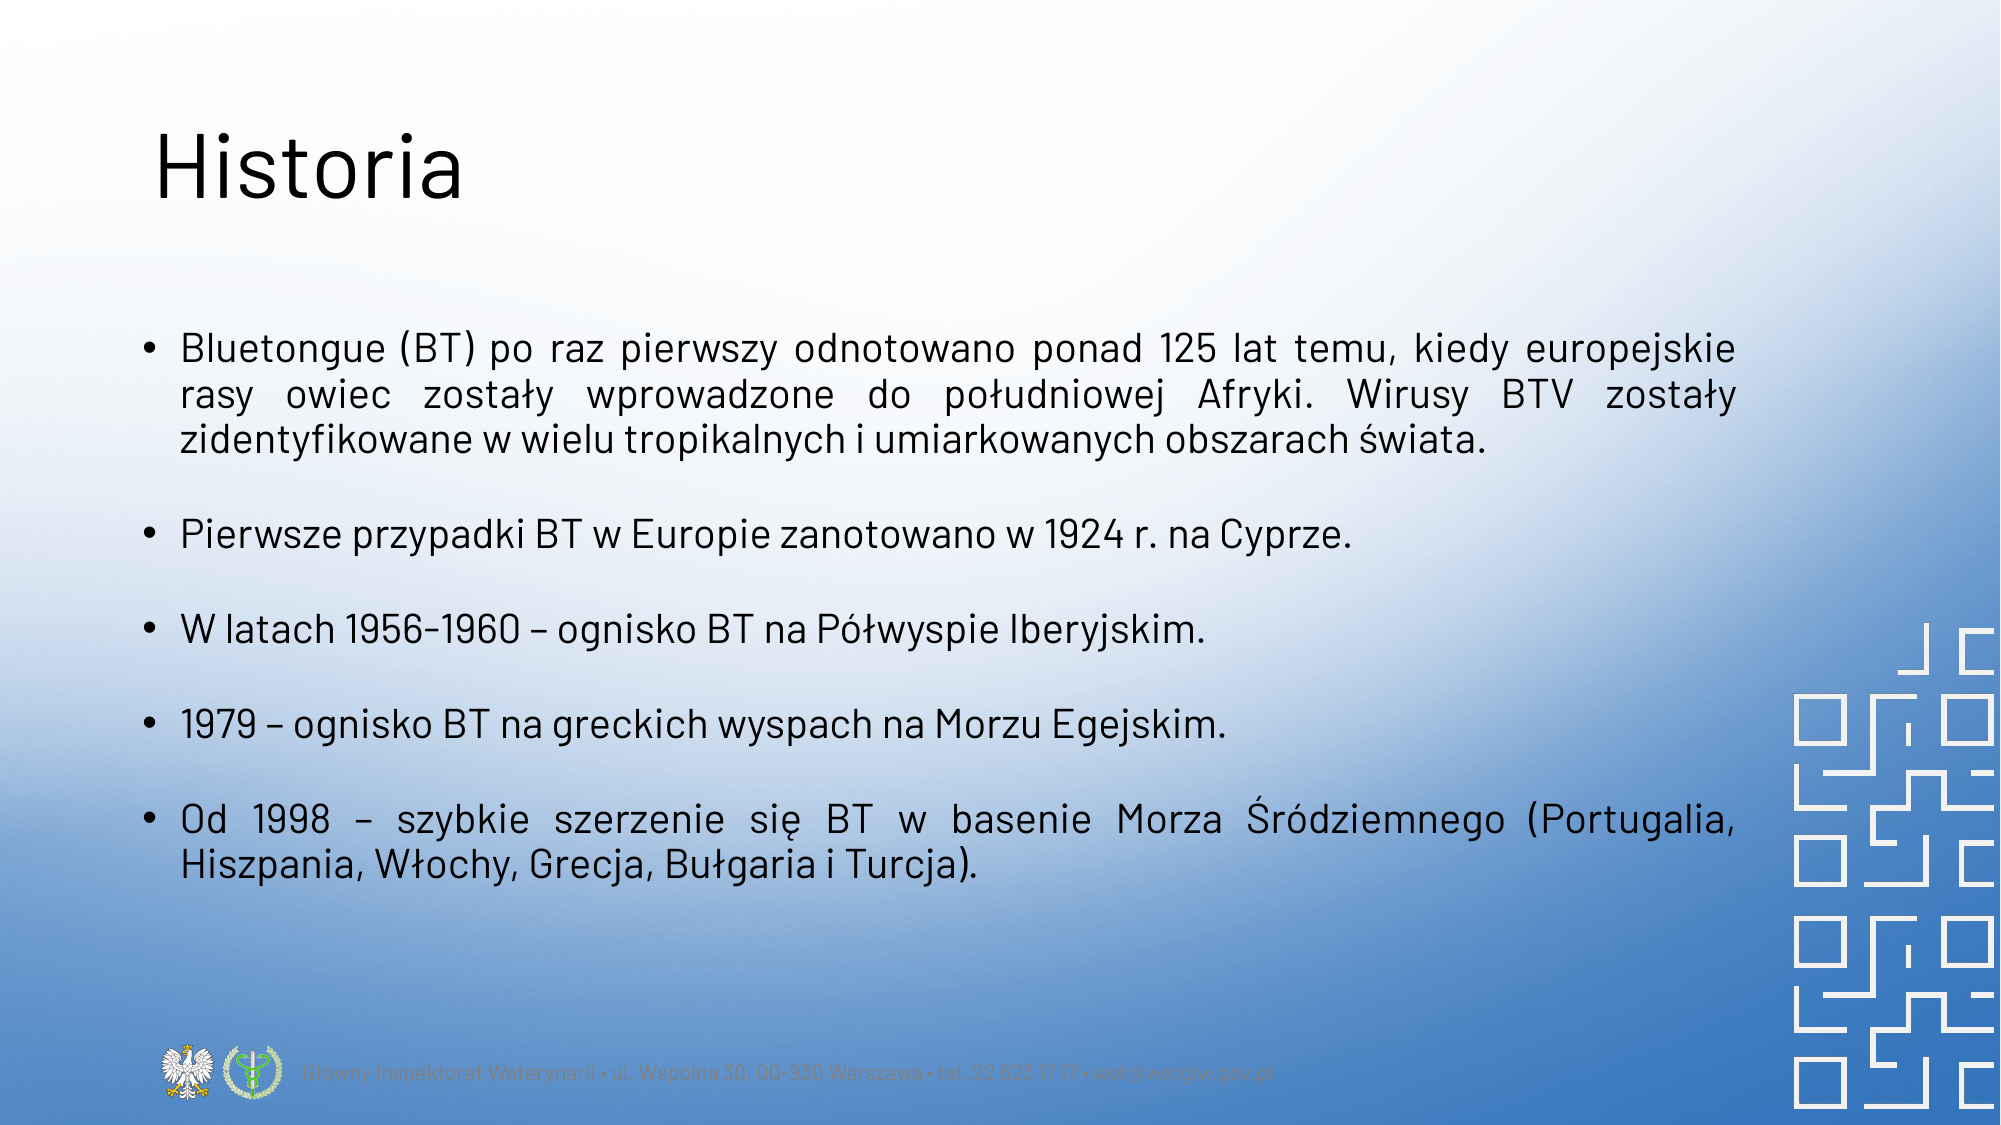

# Historia
Bluetongue (BT) po raz pierwszy odnotowano ponad 125 lat temu, kiedy europejskie rasy owiec zostały wprowadzone do południowej Afryki. Wirusy BTV zostały zidentyfikowane w wielu tropikalnych i umiarkowanych obszarach świata.
Pierwsze przypadki BT w Europie zanotowano w 1924 r. na Cyprze.
W latach 1956-1960 – ognisko BT na Półwyspie Iberyjskim.
1979 – ognisko BT na greckich wyspach na Morzu Egejskim.
Od 1998 – szybkie szerzenie się BT w basenie Morza Śródziemnego (Portugalia, Hiszpania, Włochy, Grecja, Bułgaria i Turcja).